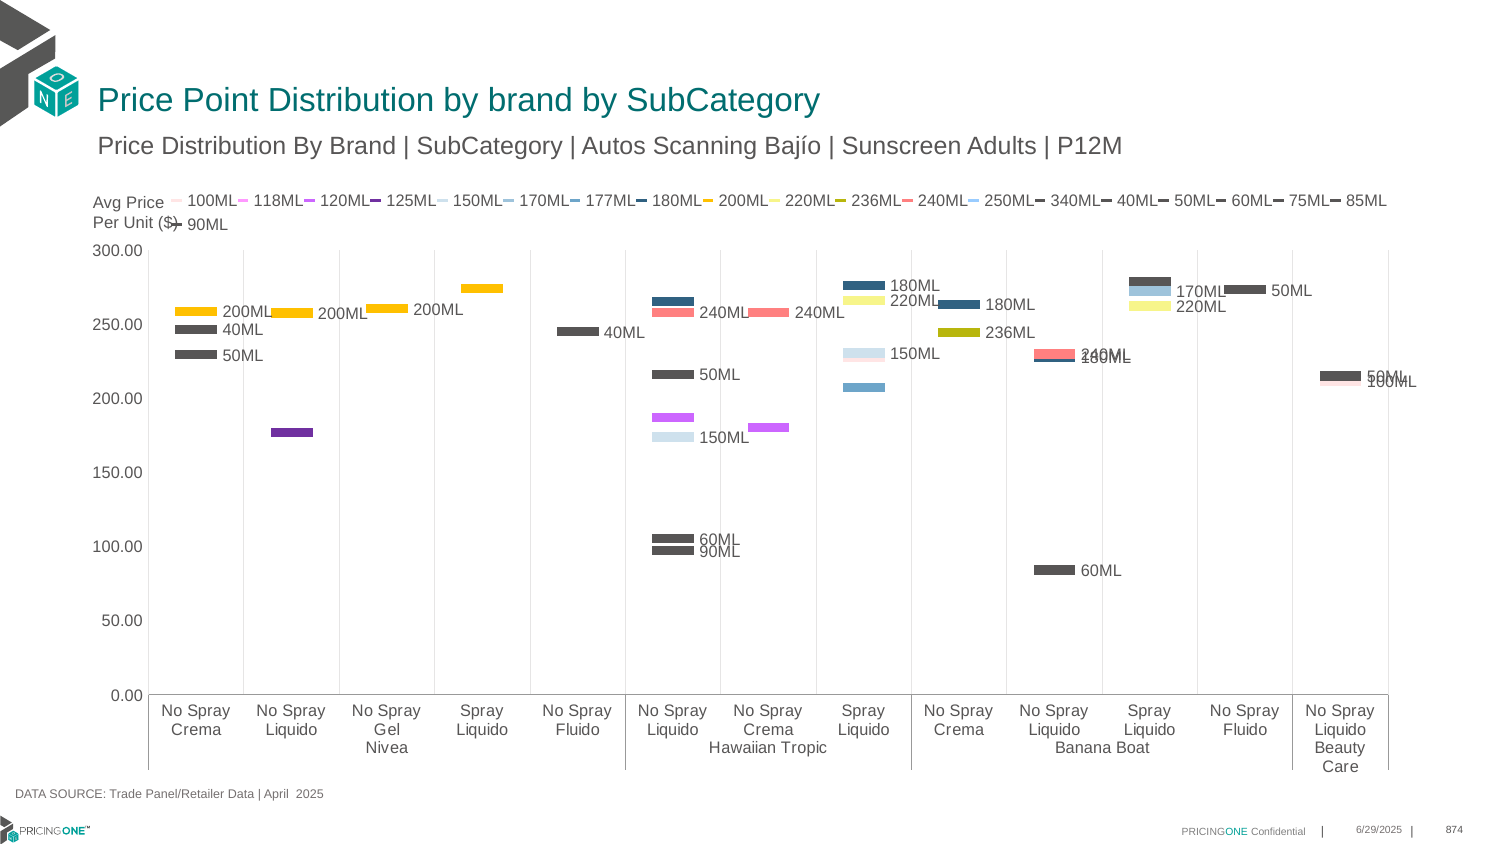

# Price Point Distribution by brand by SubCategory
Price Distribution By Brand | SubCategory | Autos Scanning Bajío | Sunscreen Adults | P12M

### Chart

| Category | 100ML | 118ML | 120ML | 125ML | 150ML | 170ML | 177ML | 180ML | 200ML | 220ML | 236ML | 240ML | 250ML | 340ML | 40ML | 50ML | 60ML | 75ML | 85ML | 90ML |
|---|---|---|---|---|---|---|---|---|---|---|---|---|---|---|---|---|---|---|---|---|
| No Spray Crema | None | None | None | None | None | None | None | None | 258.6759 | None | None | None | None | None | 246.5608 | 229.5664 | None | None | None | None |
| No Spray Liquido | None | None | None | 176.848 | None | None | None | None | 257.5967 | None | None | None | None | None | None | None | None | None | None | None |
| No Spray Gel | None | None | None | None | None | None | None | None | 260.4831 | None | None | None | None | None | None | None | None | None | None | None |
| Spray Liquido | None | None | None | None | None | None | None | None | 274.1089 | None | None | None | None | None | None | None | None | None | None | None |
| No Spray Fluido | None | None | None | None | None | None | None | None | None | None | None | None | None | None | 245.0052 | None | None | None | None | None |
| No Spray Liquido | None | None | 187.2494 | None | 174.0 | None | None | 265.3801 | None | None | None | 258.0593 | None | None | None | 216.1697 | 105.2727 | None | None | 97.1961 |
| No Spray Crema | None | None | 180.4668 | None | None | None | None | None | None | None | None | 258.1651 | None | None | None | None | None | None | None | None |
| Spray Liquido | 227.7778 | None | None | None | 230.5492 | None | 207.25 | 276.3505 | None | 266.2791 | None | None | None | None | None | None | None | None | None | None |
| No Spray Crema | None | None | None | None | None | None | None | 263.5576 | None | None | 244.5681 | None | None | None | None | None | None | None | None | None |
| No Spray Liquido | None | None | None | None | None | None | None | 227.8525 | None | None | None | 229.9818 | None | None | None | None | 84.1094 | None | None | None |
| Spray Liquido | None | None | None | None | None | 272.5643 | None | None | None | 262.3412 | None | None | None | 278.8274 | None | None | None | None | None | None |
| No Spray Fluido | None | None | None | None | None | None | None | None | None | None | None | None | None | None | None | 273.3755 | None | None | None | None |
| No Spray Liquido | 211.8443 | None | None | None | None | None | None | None | None | None | None | None | None | None | None | 215.047 | None | None | None | None |
Avg Price
Per Unit ($)
DATA SOURCE: Trade Panel/Retailer Data | April  2025
6/29/2025
874